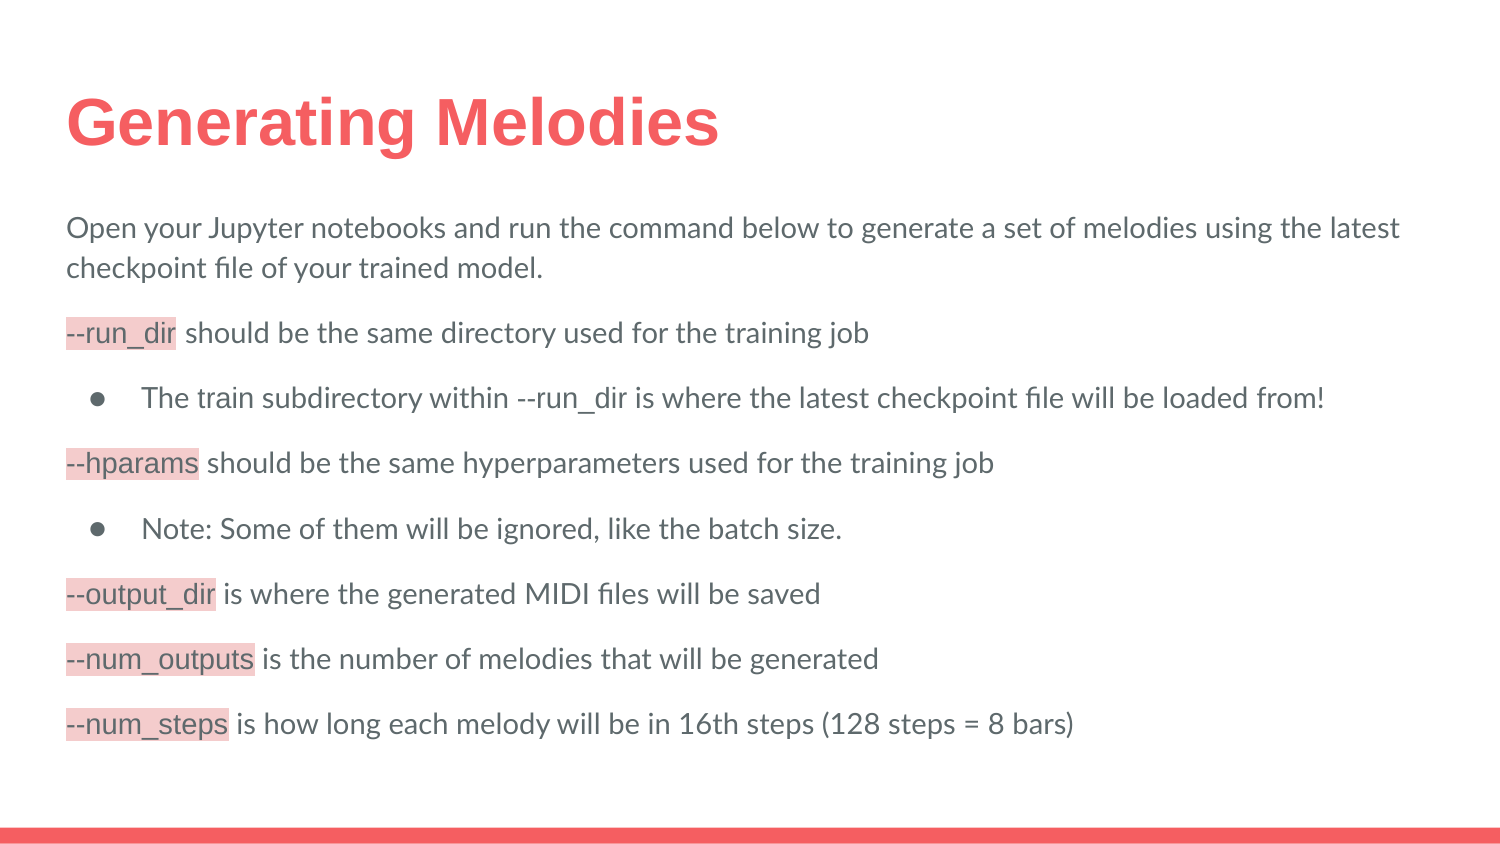

# Generating Melodies
Open your Jupyter notebooks and run the command below to generate a set of melodies using the latest checkpoint file of your trained model.
--run_dir should be the same directory used for the training job
The train subdirectory within --run_dir is where the latest checkpoint file will be loaded from!
--hparams should be the same hyperparameters used for the training job
Note: Some of them will be ignored, like the batch size.
--output_dir is where the generated MIDI files will be saved
--num_outputs is the number of melodies that will be generated
--num_steps is how long each melody will be in 16th steps (128 steps = 8 bars)